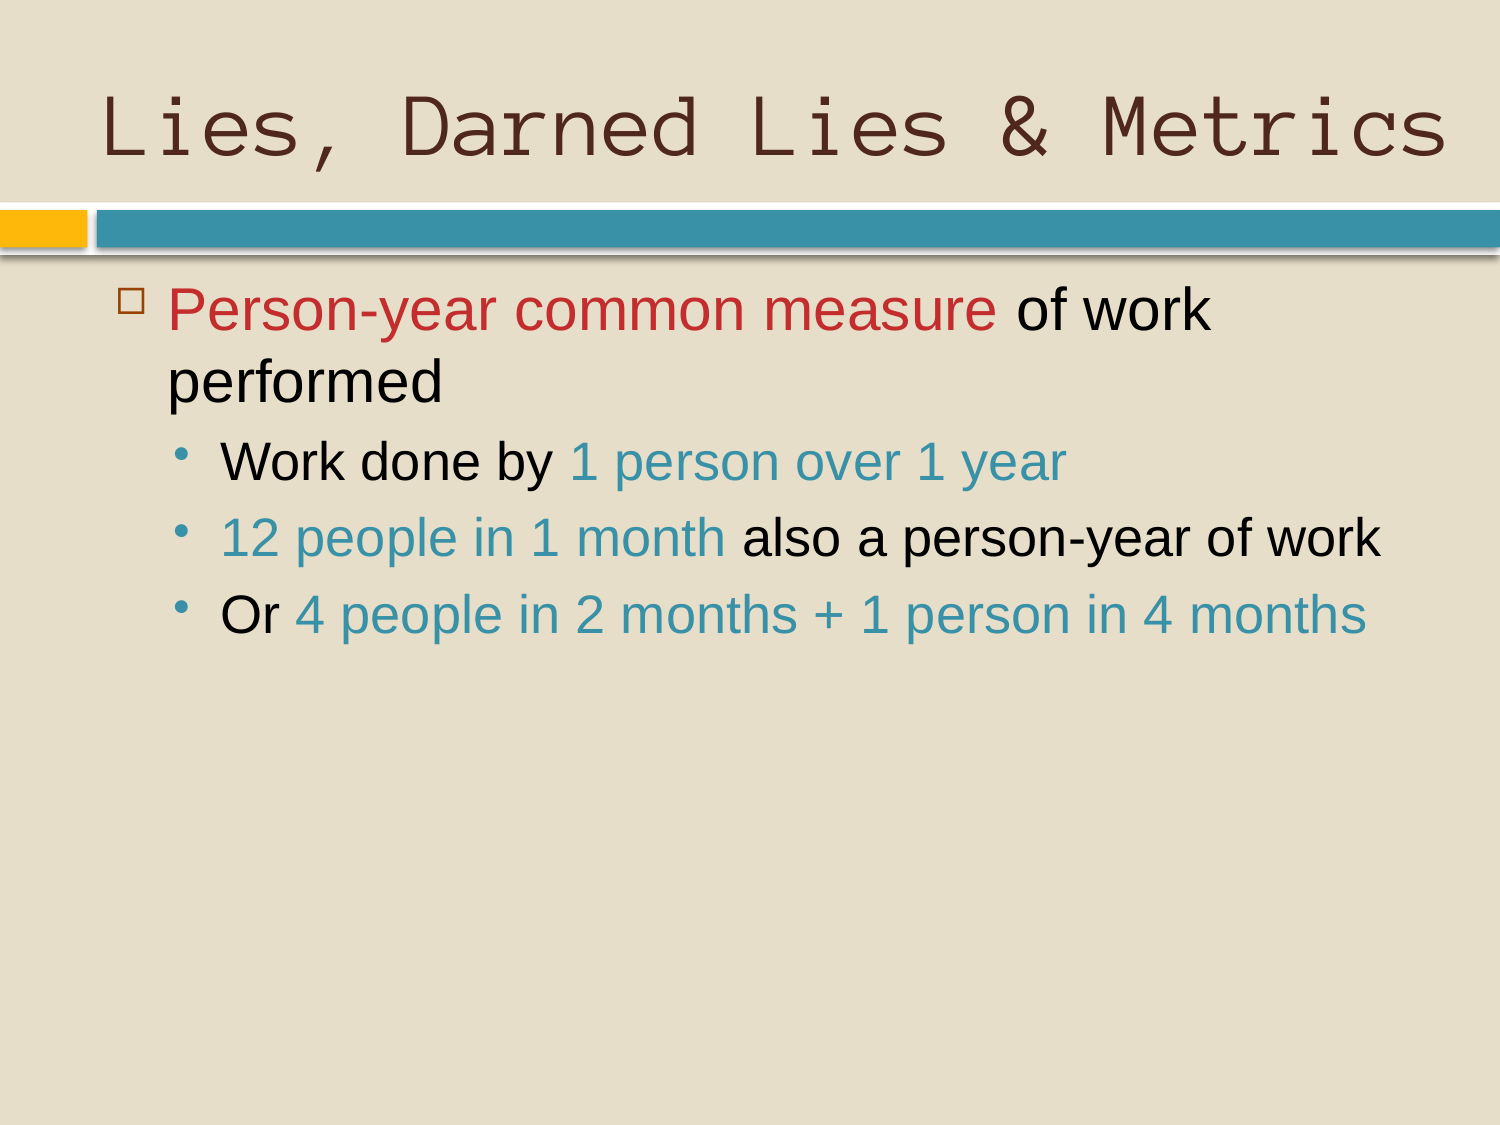

# Lies, Darned Lies & Metrics
Person-year common measure of work performed
Work done by 1 person over 1 year
12 people in 1 month also a person-year of work
Or 4 people in 2 months + 1 person in 4 months